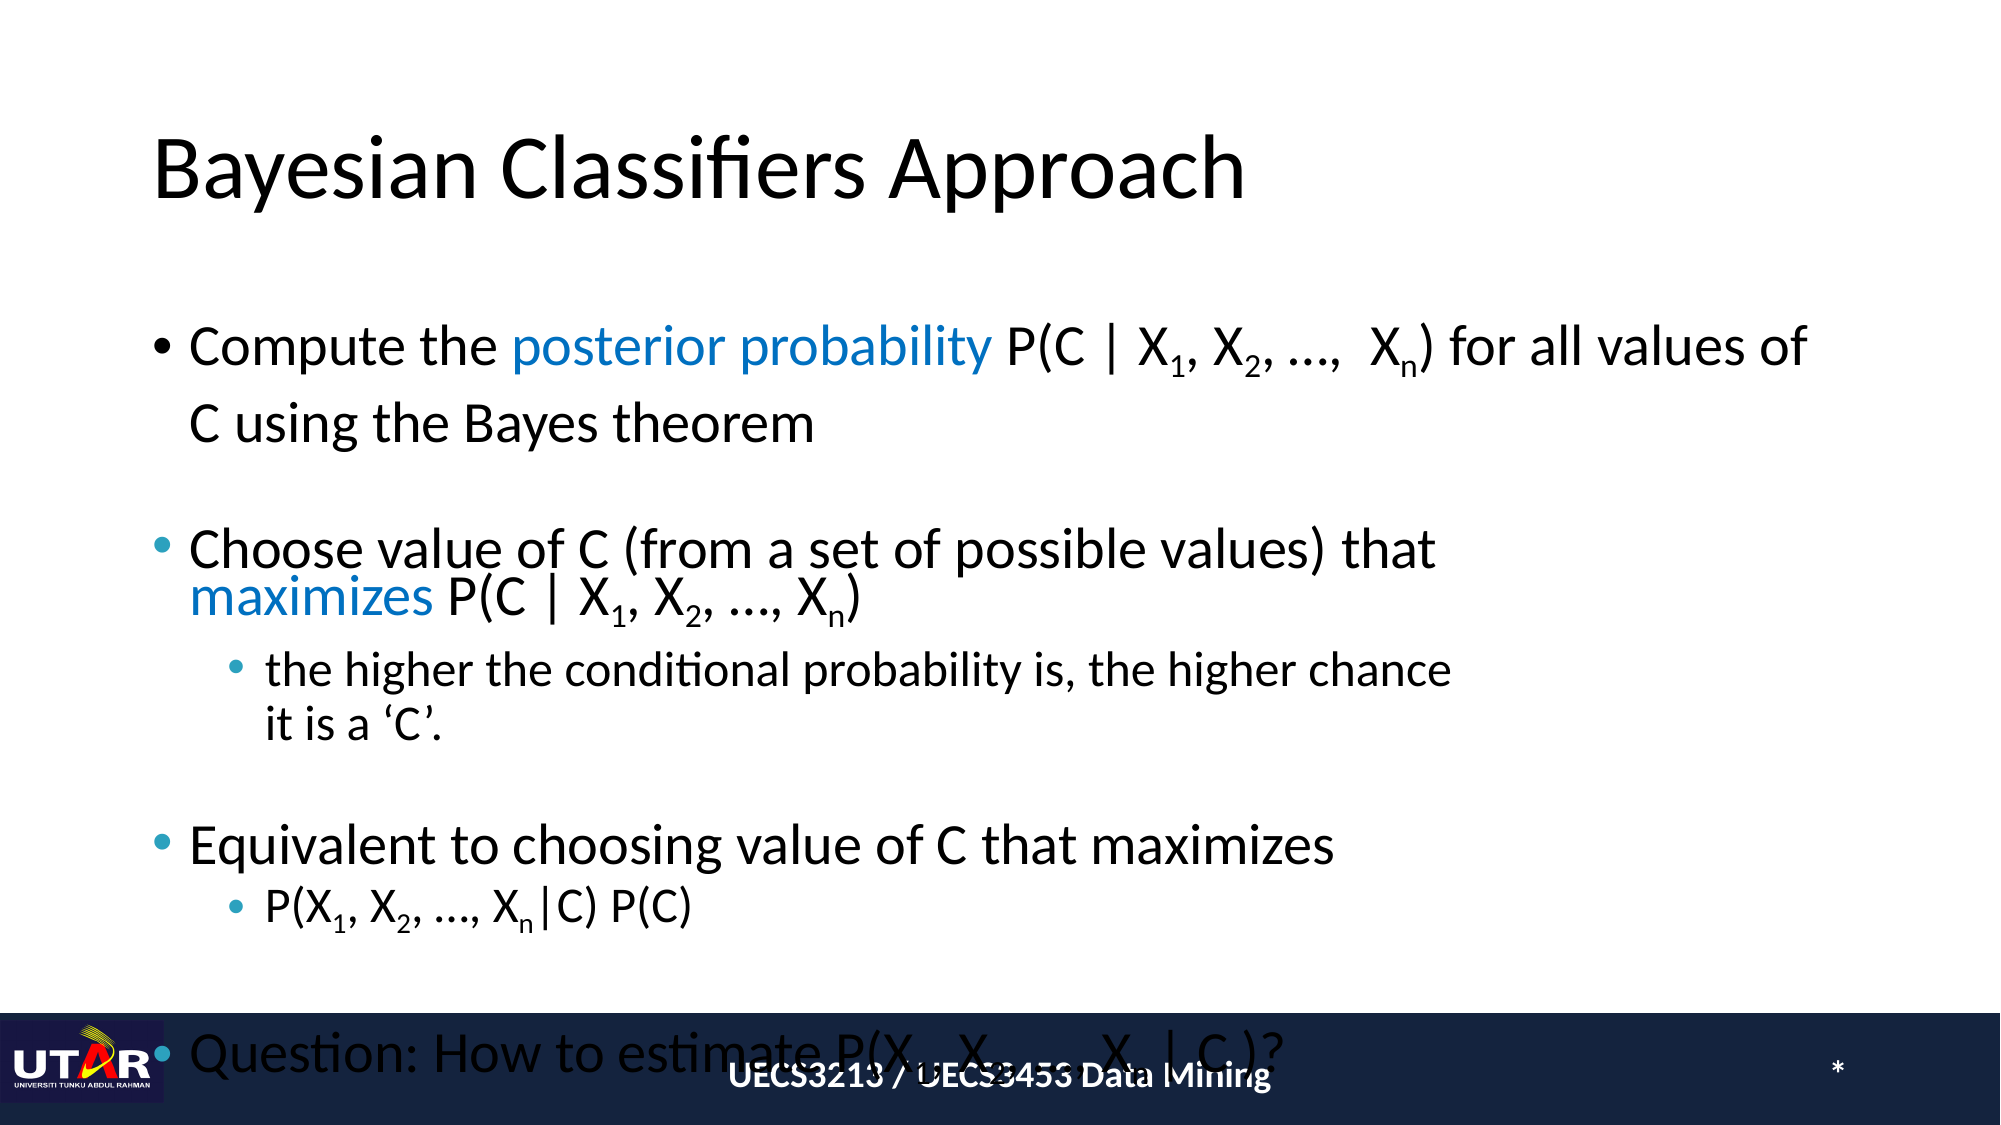

# Bayesian Classifiers Approach
Compute the posterior probability P(C | X1, X2, …,  Xn) for all values of C using the Bayes theorem

Choose value of C (from a set of possible values) that maximizes P(C | X1, X2, …, Xn)
the higher the conditional probability is, the higher chance it is a ‘C’.

Equivalent to choosing value of C that maximizes
P(X1, X2, …, Xn|C) P(C)

Question: How to estimate P(X1, X2, …, Xn | C )?

UECS3213 / UECS3453 Data Mining
*